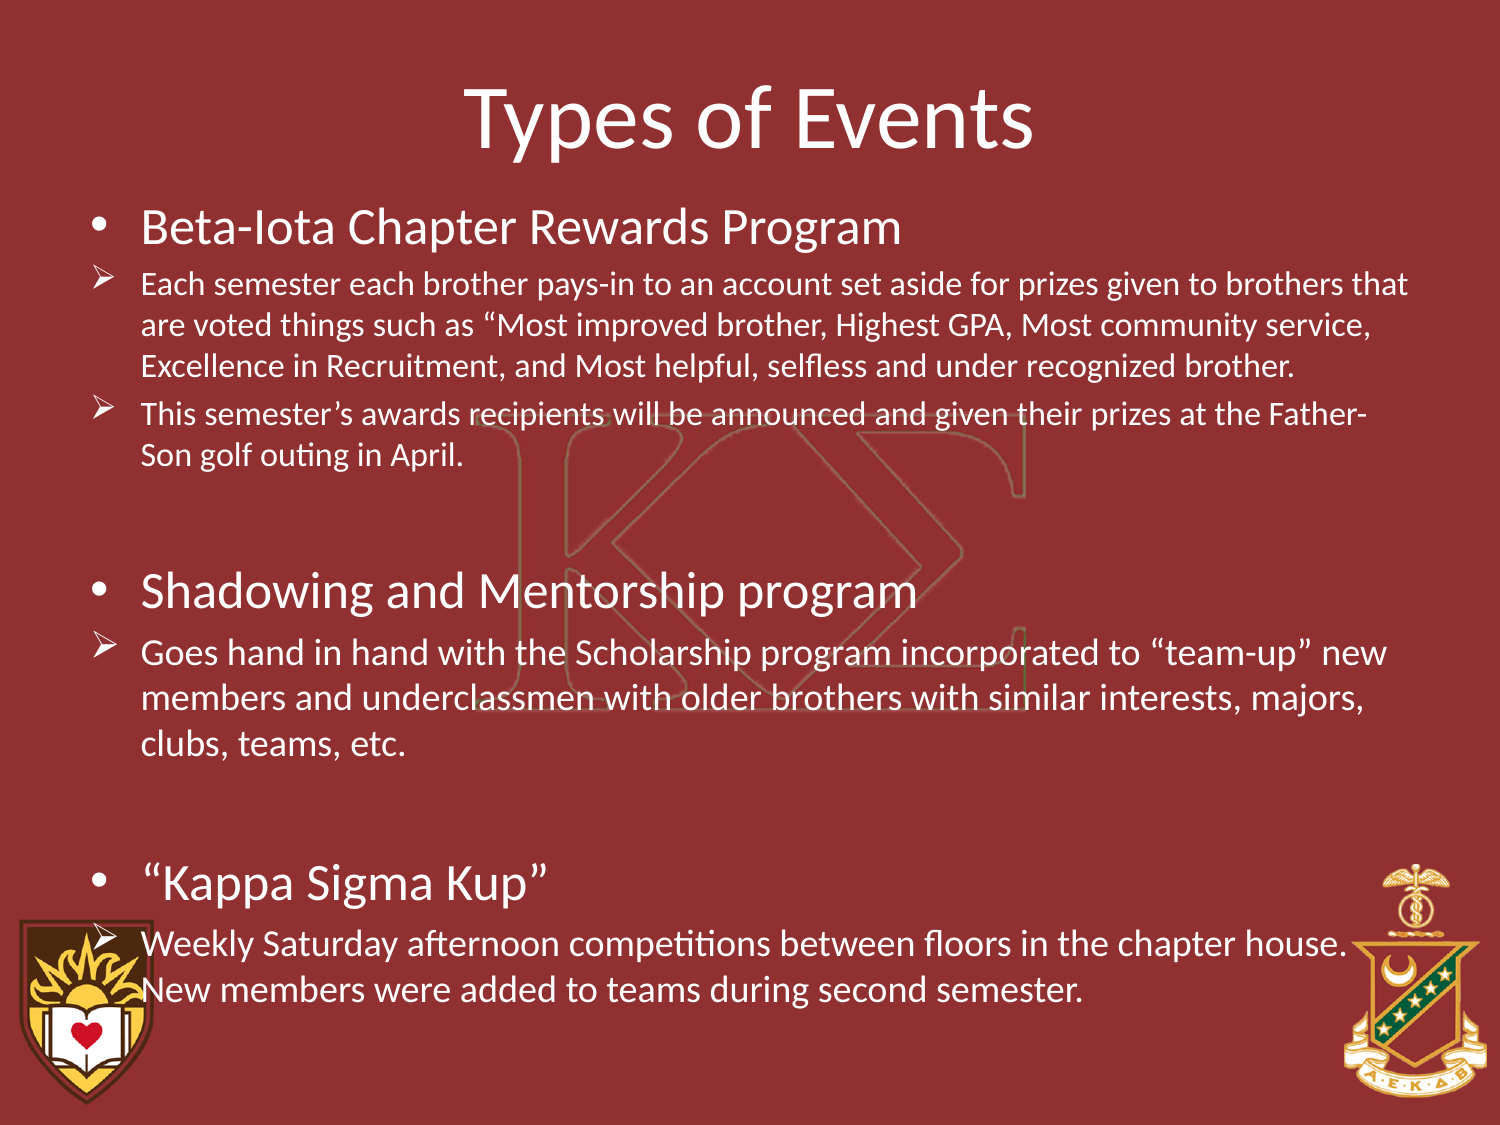

# Types of Events
Beta-Iota Chapter Rewards Program
Each semester each brother pays-in to an account set aside for prizes given to brothers that are voted things such as “Most improved brother, Highest GPA, Most community service, Excellence in Recruitment, and Most helpful, selfless and under recognized brother.
This semester’s awards recipients will be announced and given their prizes at the Father-Son golf outing in April.

Shadowing and Mentorship program
Goes hand in hand with the Scholarship program incorporated to “team-up” new members and underclassmen with older brothers with similar interests, majors, clubs, teams, etc.

“Kappa Sigma Kup”
Weekly Saturday afternoon competitions between floors in the chapter house. New members were added to teams during second semester.